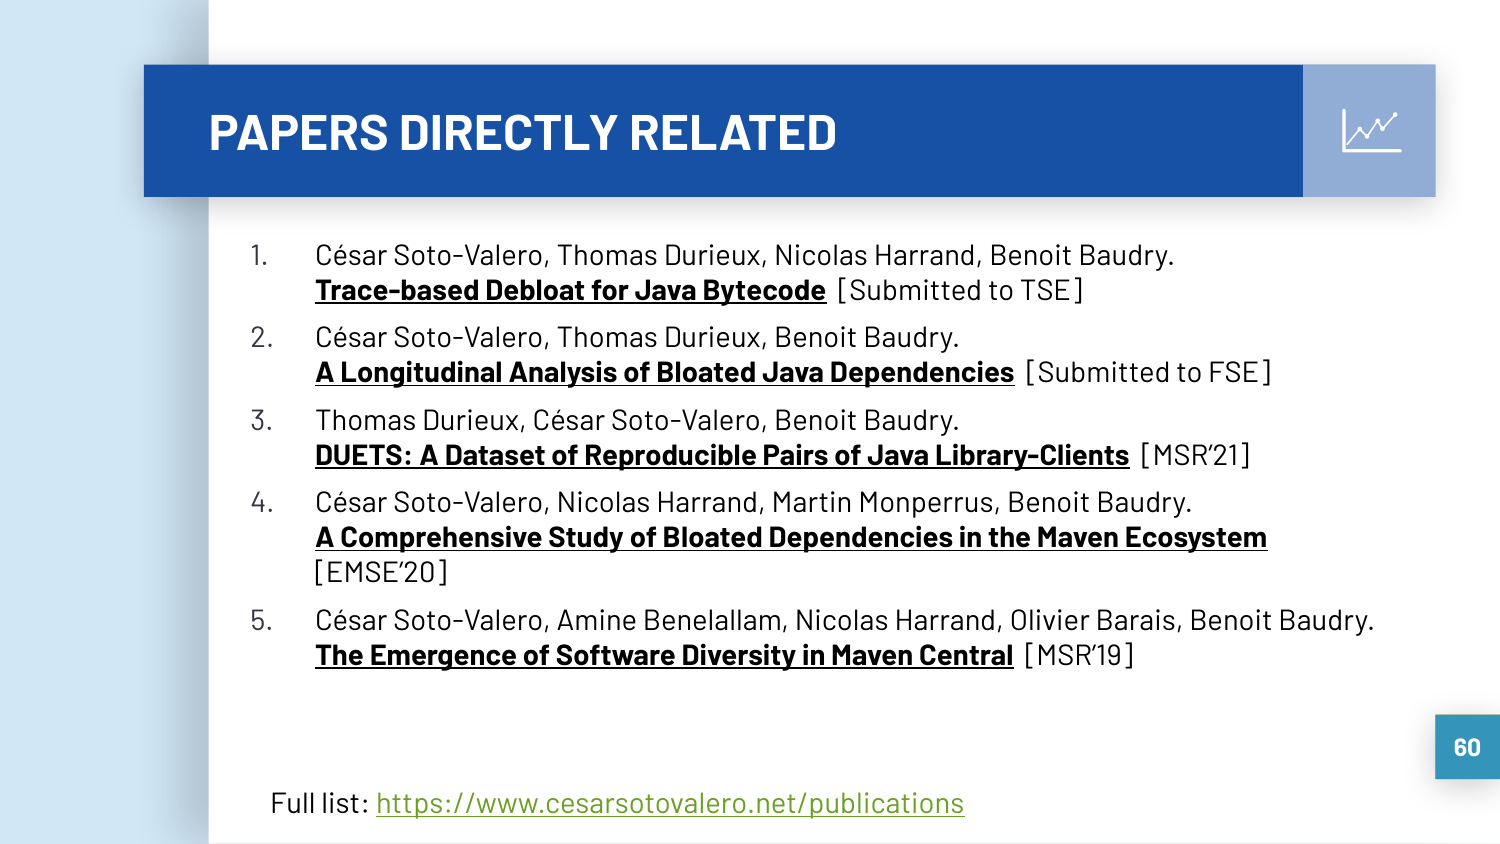

# PAPERS DIRECTLY RELATED

César Soto-Valero, Thomas Durieux, Nicolas Harrand, Benoit Baudry. Trace-based Debloat for Java Bytecode  [Submitted to TSE]
César Soto-Valero, Thomas Durieux, Benoit Baudry.  A Longitudinal Analysis of Bloated Java Dependencies  [Submitted to FSE]
Thomas Durieux, César Soto-Valero, Benoit Baudry. DUETS: A Dataset of Reproducible Pairs of Java Library-Clients  [MSR’21]
César Soto-Valero, Nicolas Harrand, Martin Monperrus, Benoit Baudry. A Comprehensive Study of Bloated Dependencies in the Maven Ecosystem  [EMSE’20]
César Soto-Valero, Amine Benelallam, Nicolas Harrand, Olivier Barais, Benoit Baudry. The Emergence of Software Diversity in Maven Central  [MSR’19]

60
Full list: https://www.cesarsotovalero.net/publications